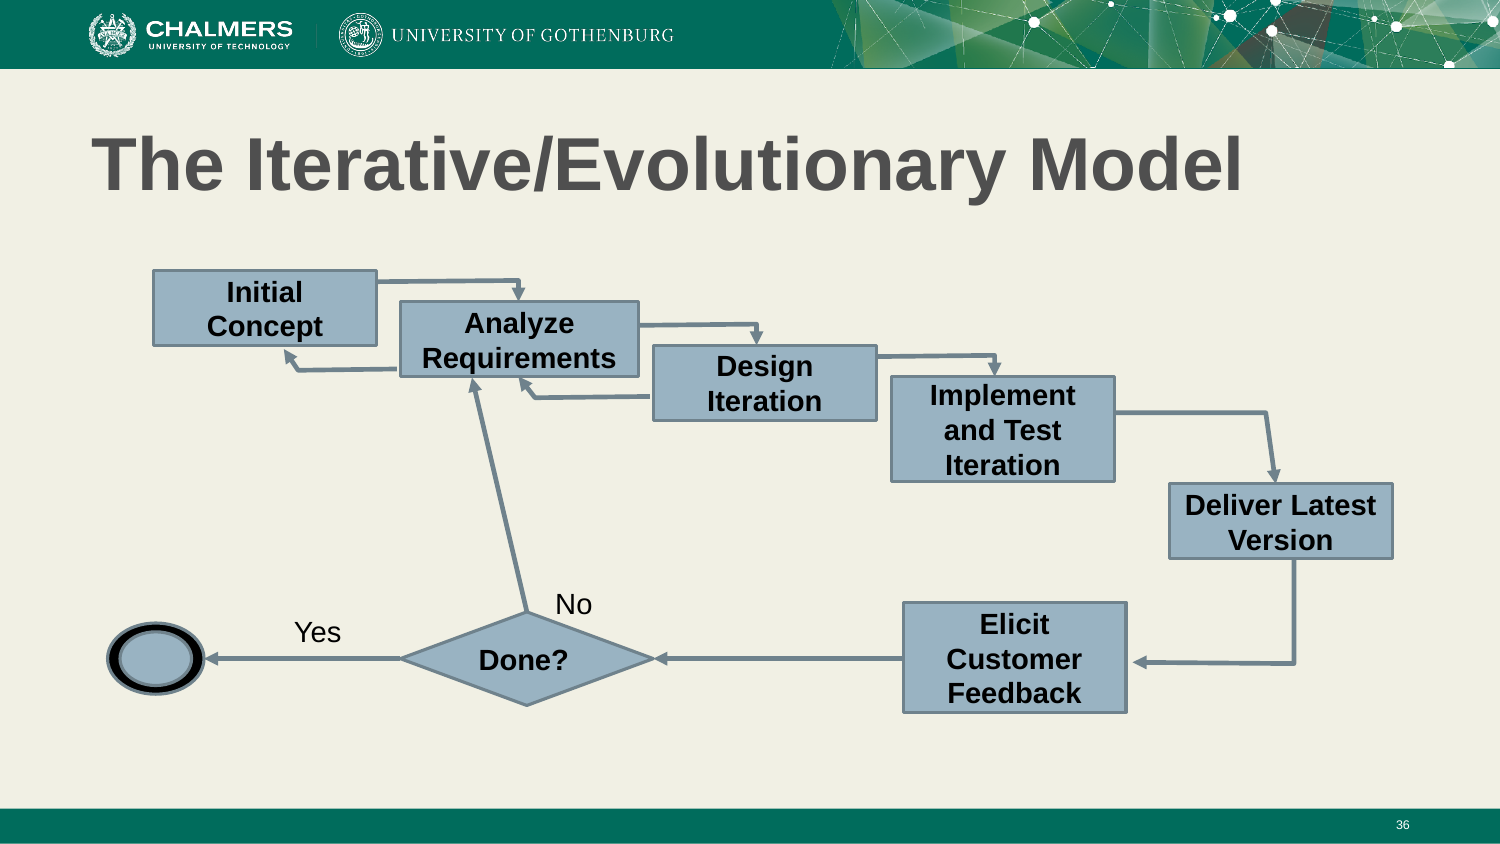

# The Iterative/Evolutionary Model
Initial Concept

Analyze Requirements

Design Iteration

Implement and Test Iteration

Deliver Latest Version

No
Yes
Elicit Customer Feedback
Done?

36